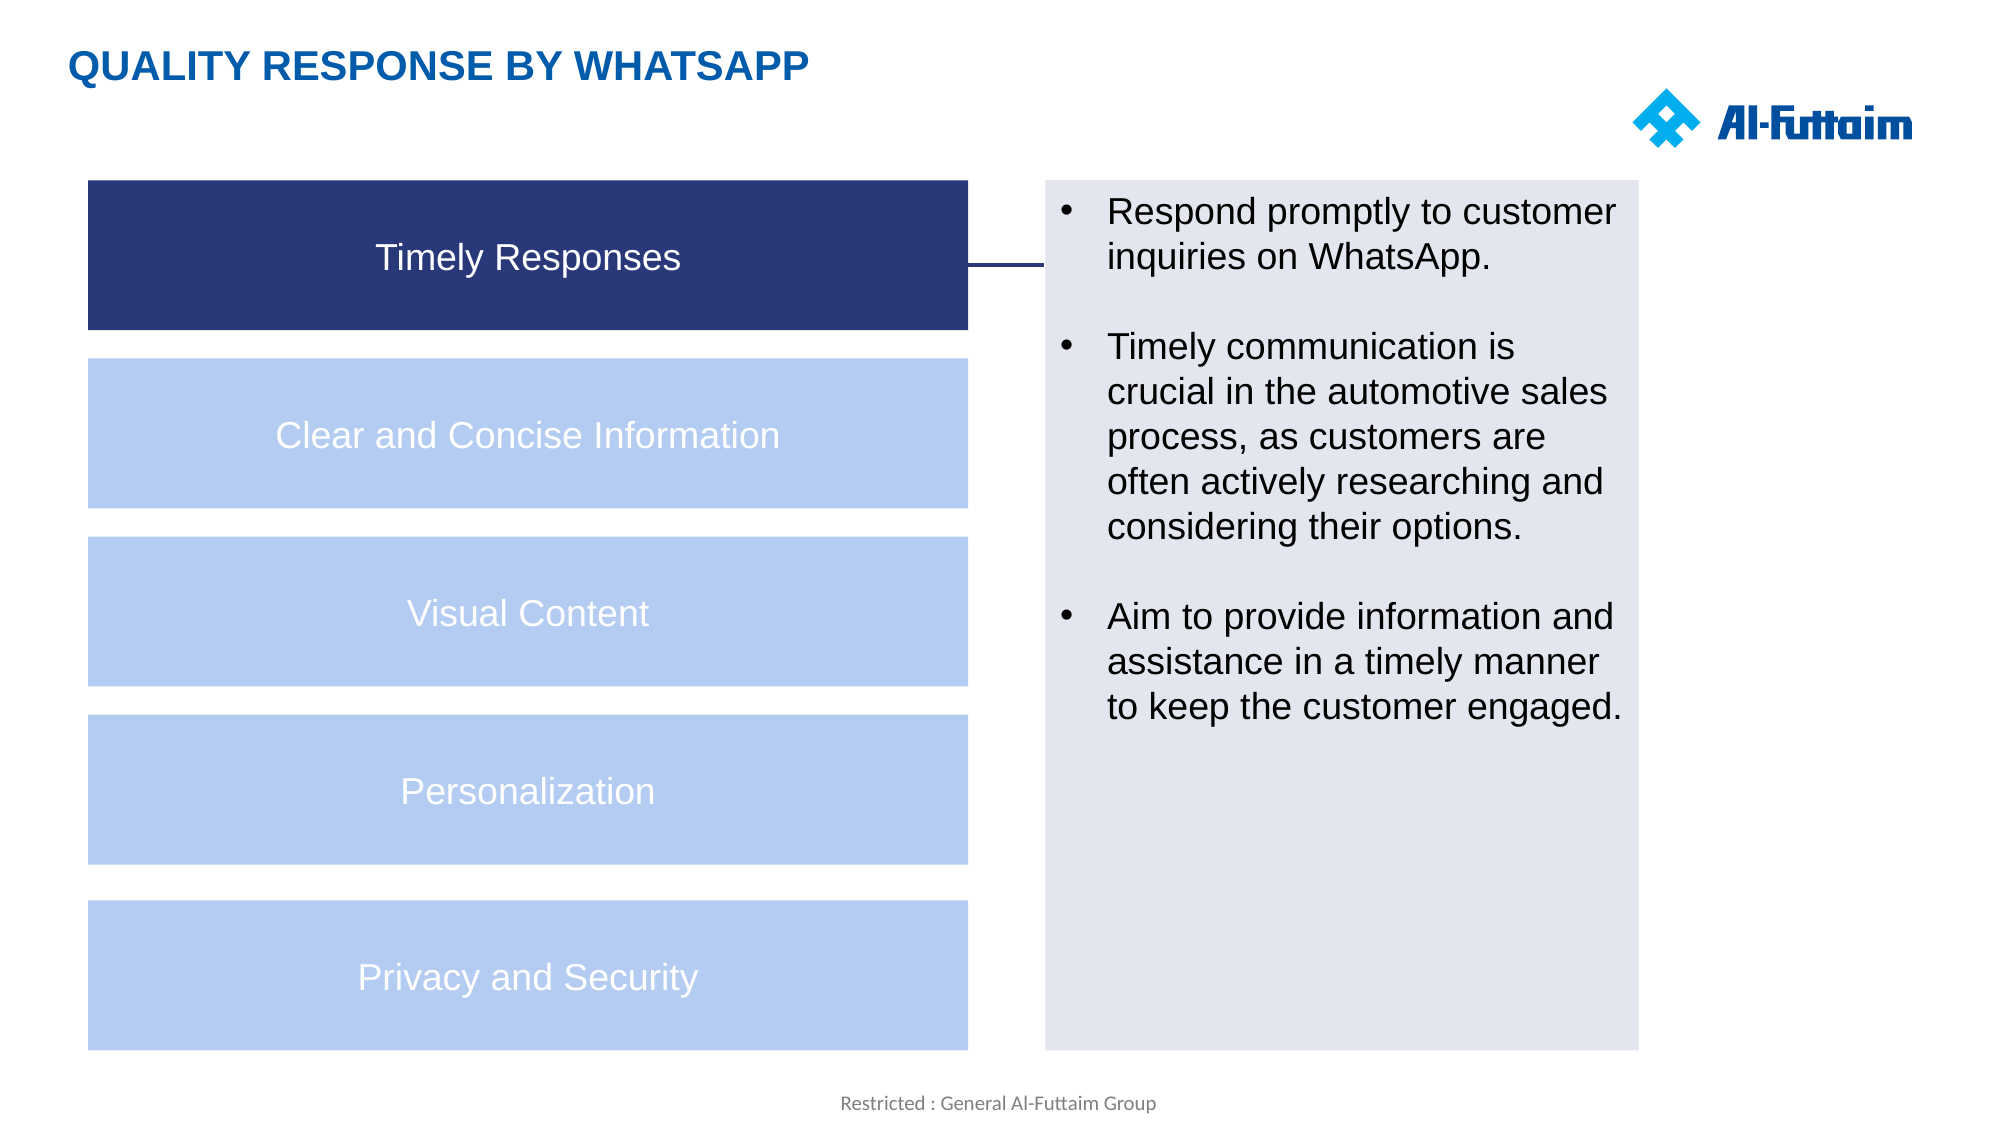

QUALITY RESPONSE BY WHATSAPP
Respond promptly to customer inquiries on WhatsApp.

Timely communication is crucial in the automotive sales process, as customers are often actively researching and considering their options.

Aim to provide information and assistance in a timely manner to keep the customer engaged.

Timely Responses

Clear and Concise Information

Visual Content

Personalization

Privacy and Security